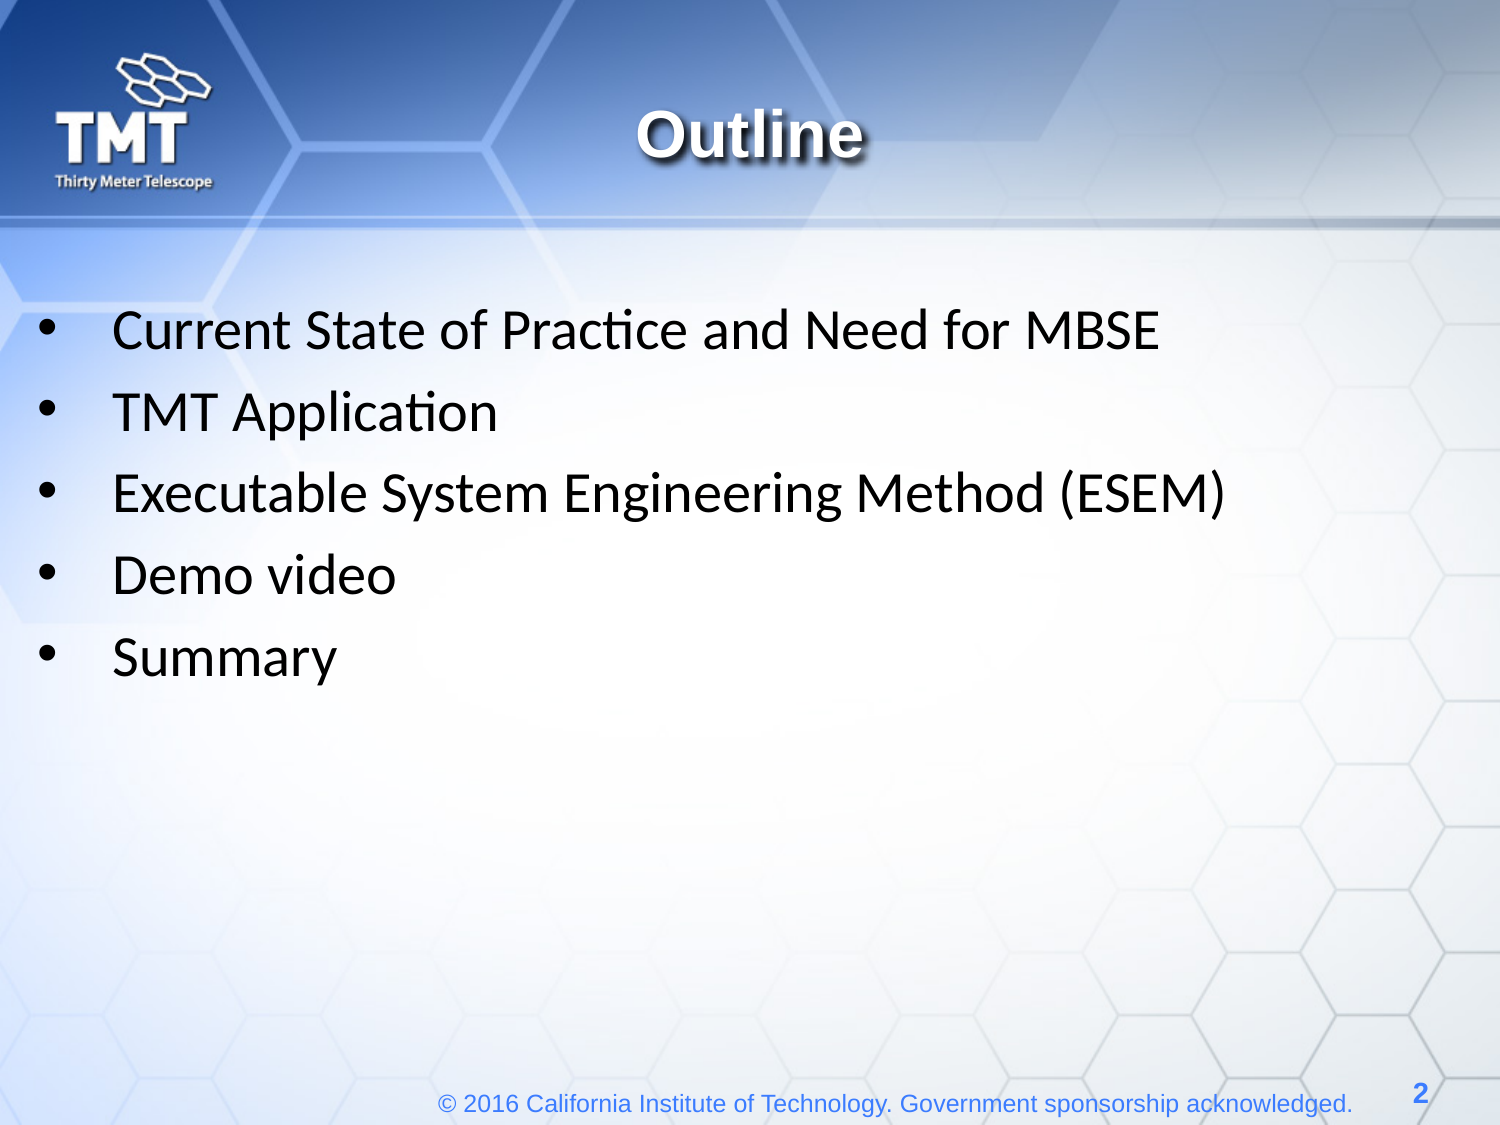

# Outline
Current State of Practice and Need for MBSE
TMT Application
Executable System Engineering Method (ESEM)
Demo video
Summary